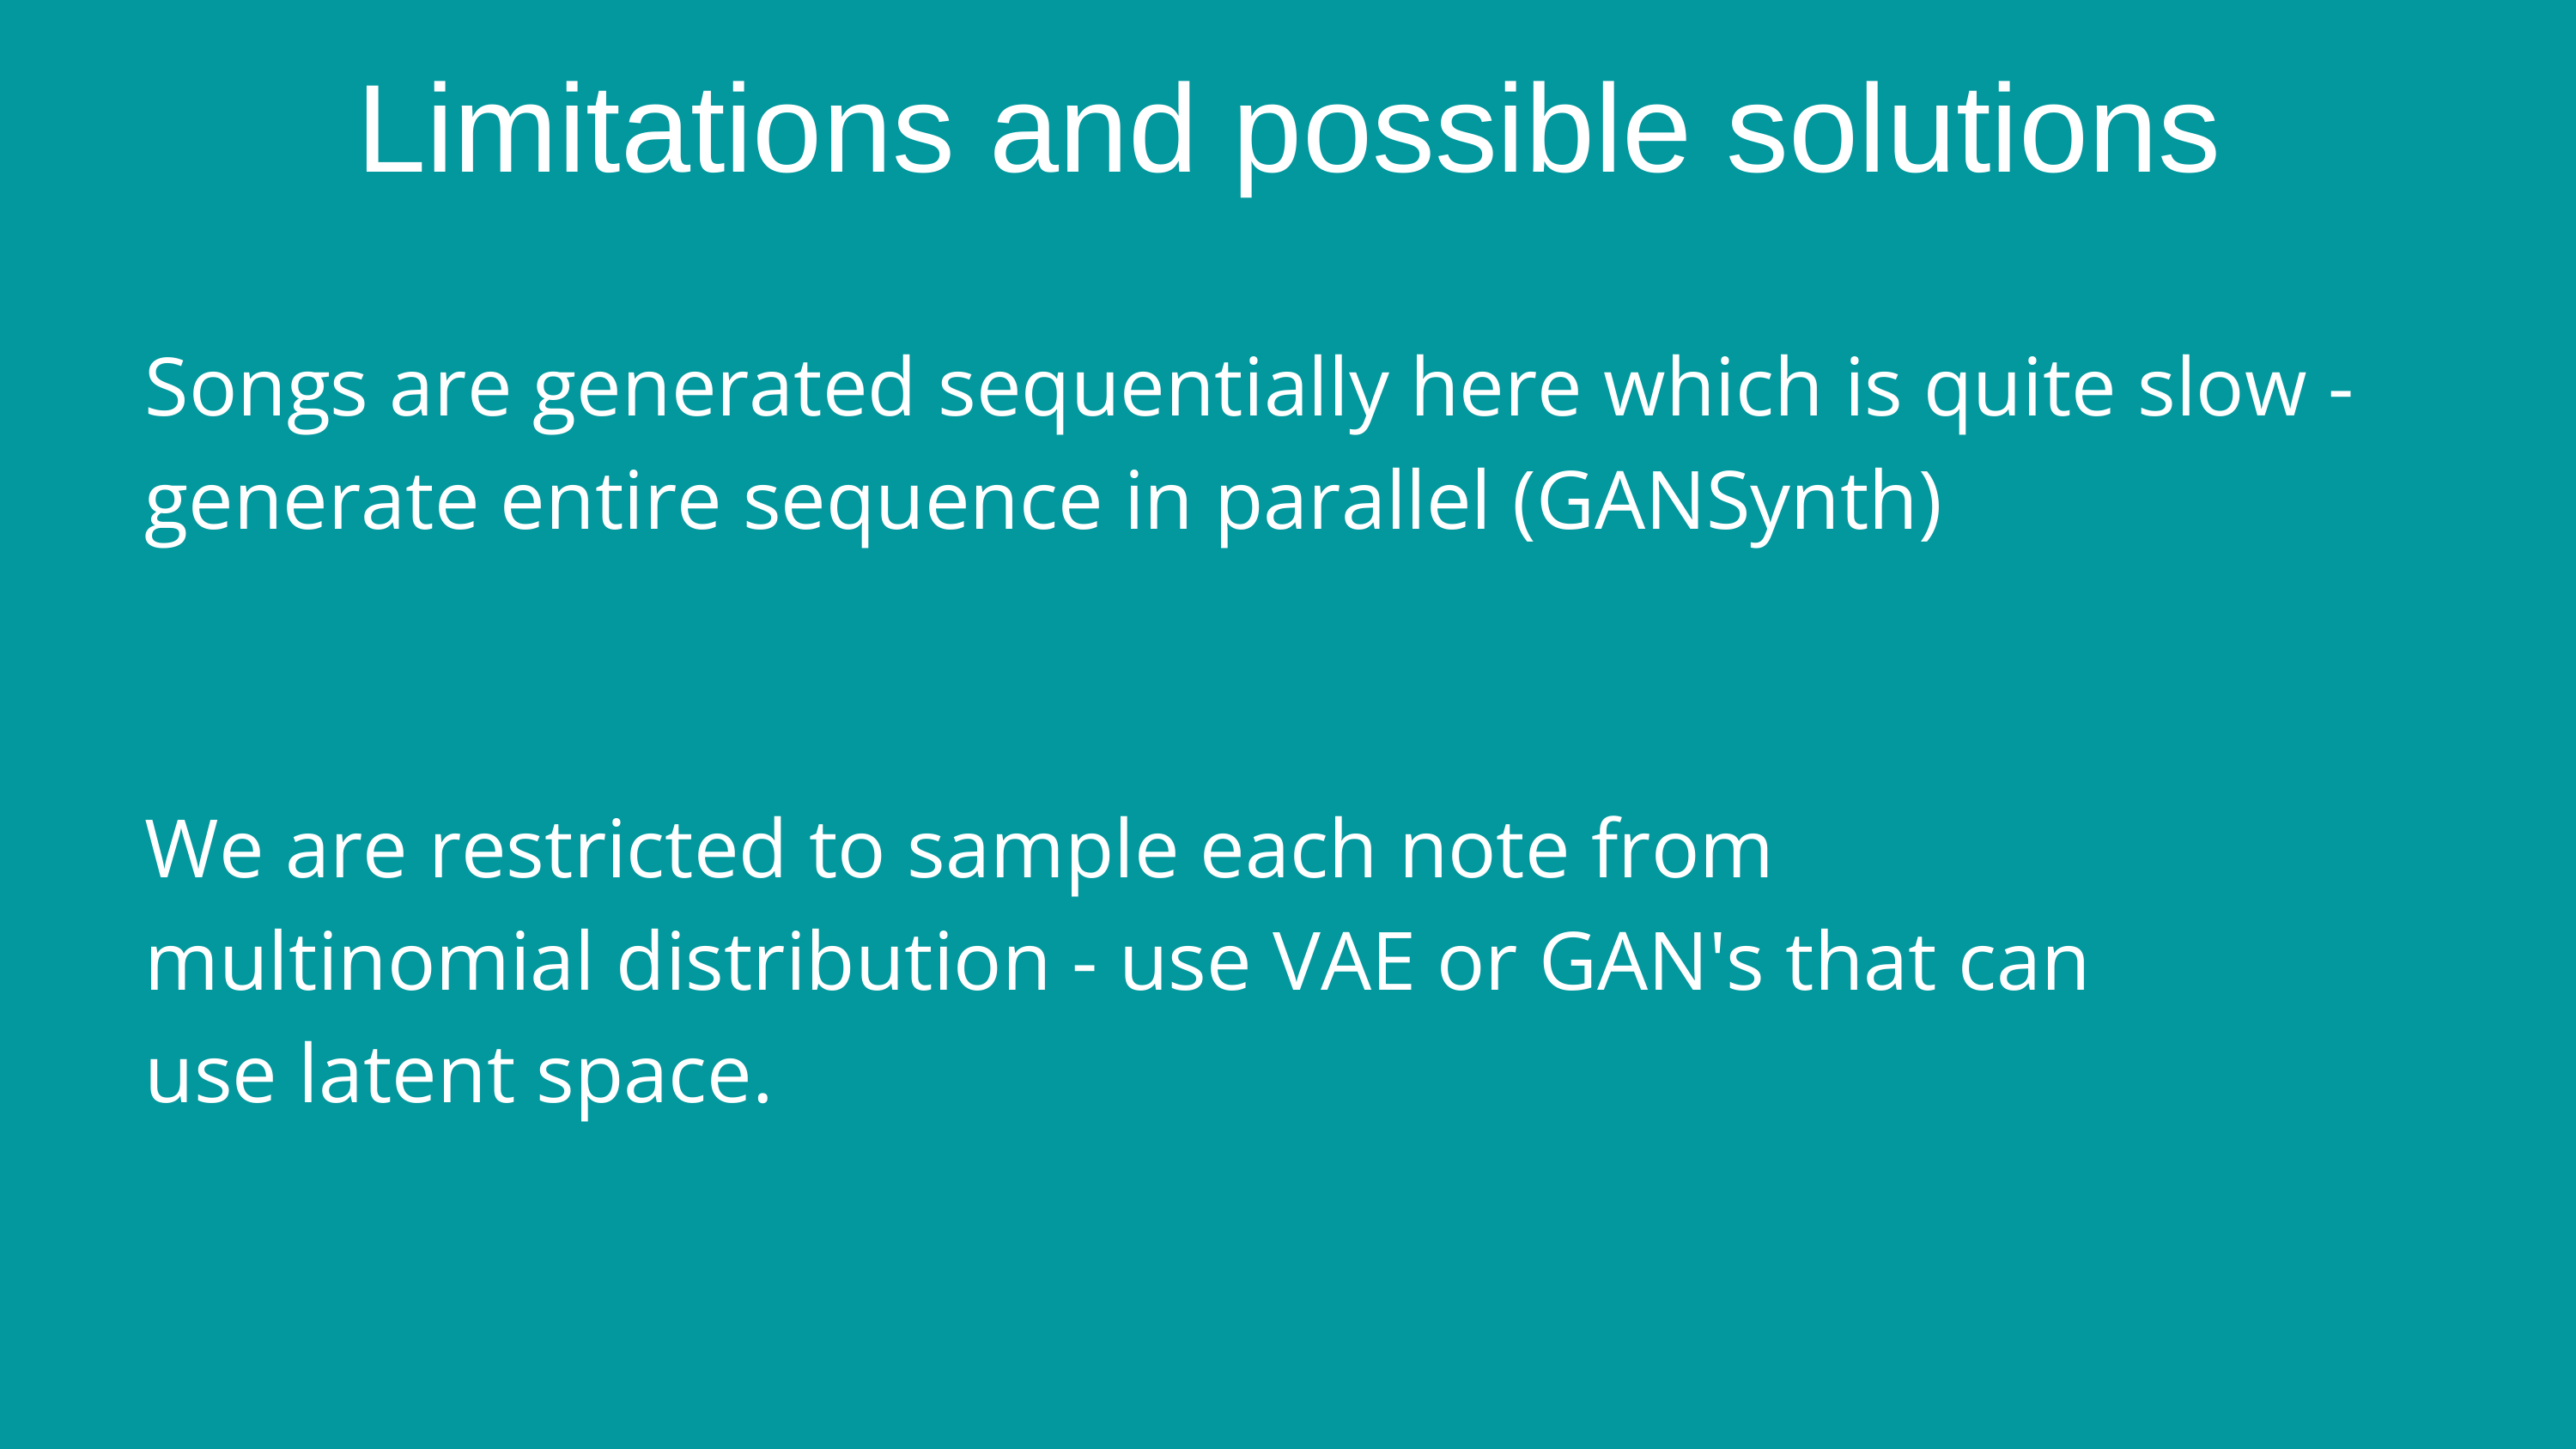

Limitations and possible solutions
Songs are generated sequentially here which is quite slow - generate entire sequence in parallel (GANSynth)
We are restricted to sample each note from multinomial distribution - use VAE or GAN's that can use latent space.